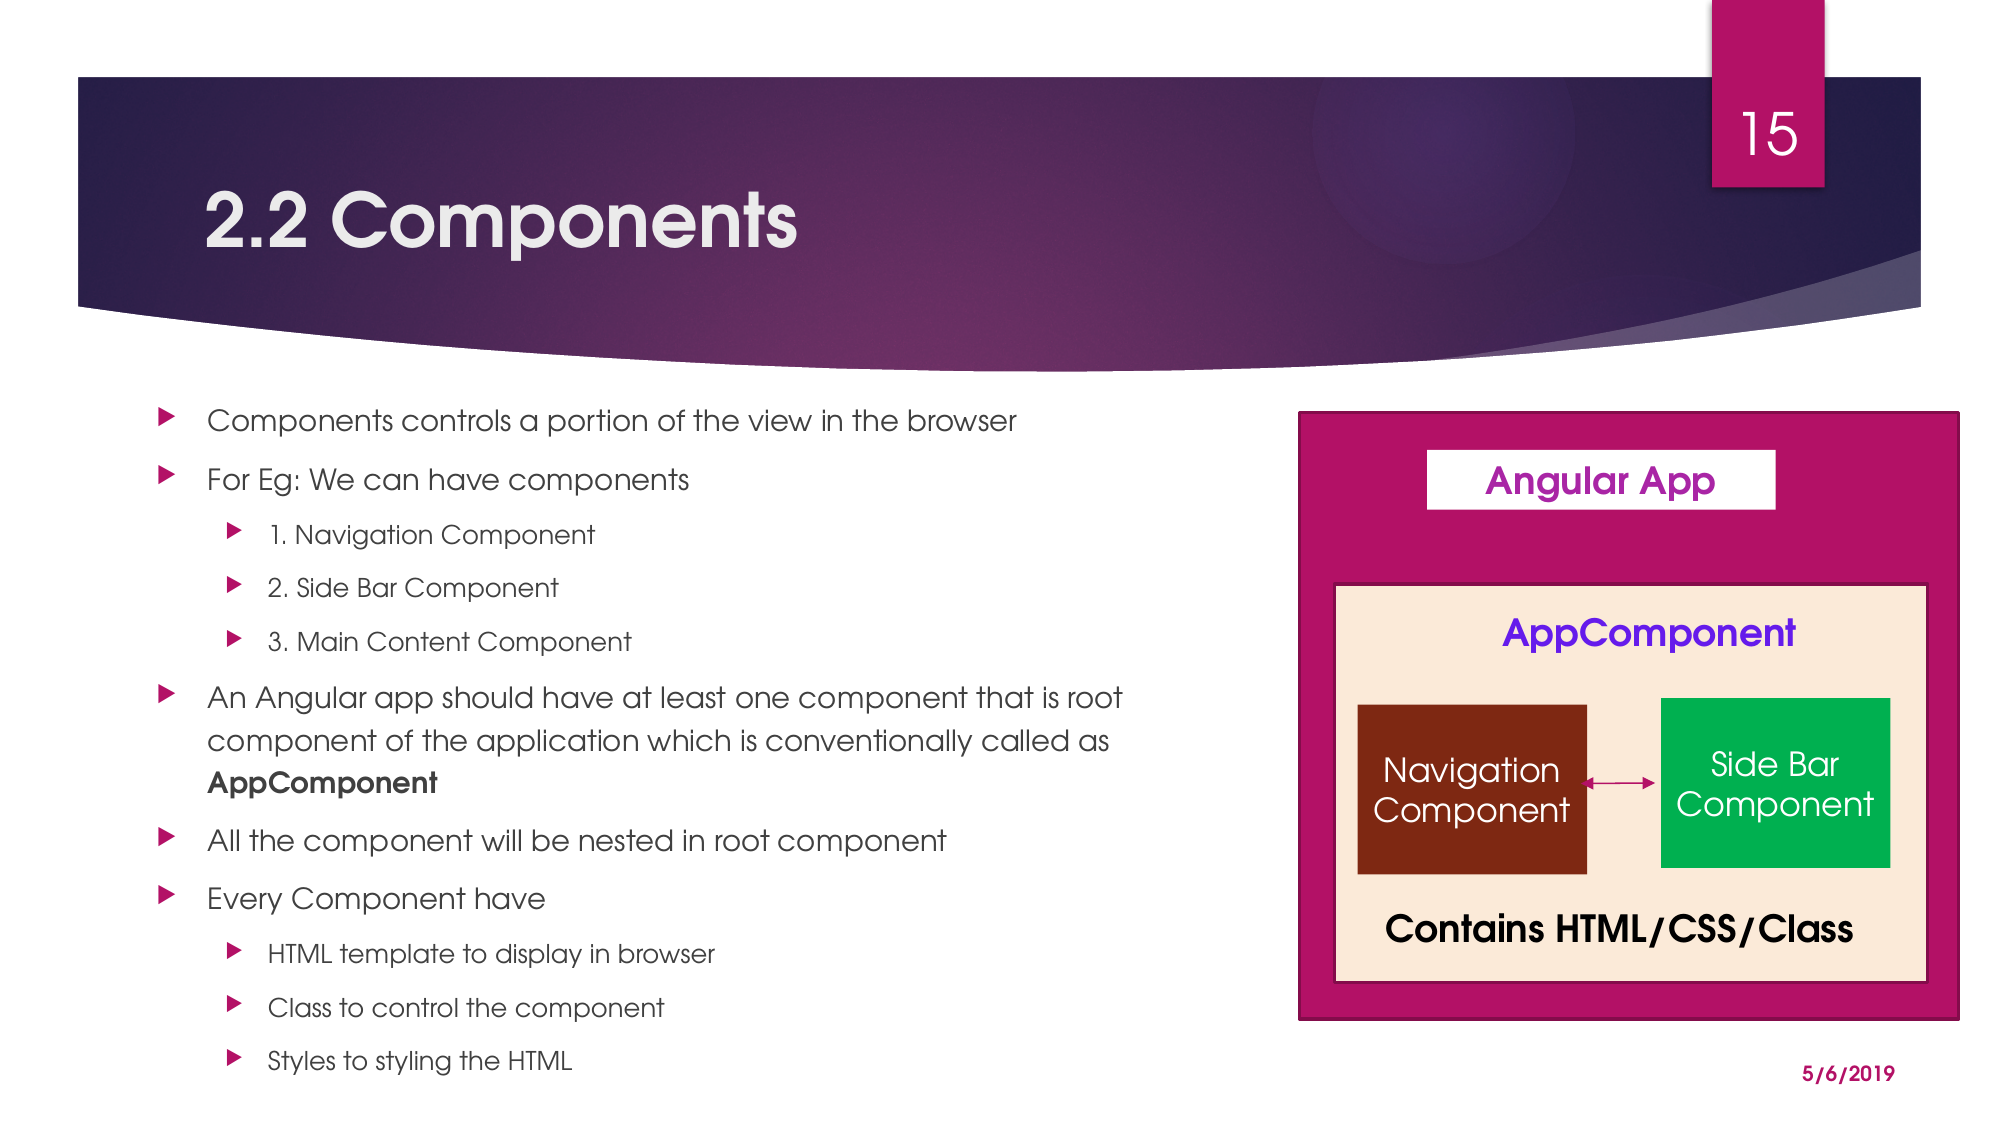

15
# 2.2 Components
Components controls a portion of the view in the browser
For Eg: We can have components
1. Navigation Component
2. Side Bar Component
3. Main Content Component
An Angular app should have at least one component that is root component of the application which is conventionally called as AppComponent
All the component will be nested in root component
Every Component have
HTML template to display in browser
Class to control the component
Styles to styling the HTML

Angular App

AppComponent
Side Bar Component
Navigation Component
Contains HTML/CSS/Class
5/6/2019